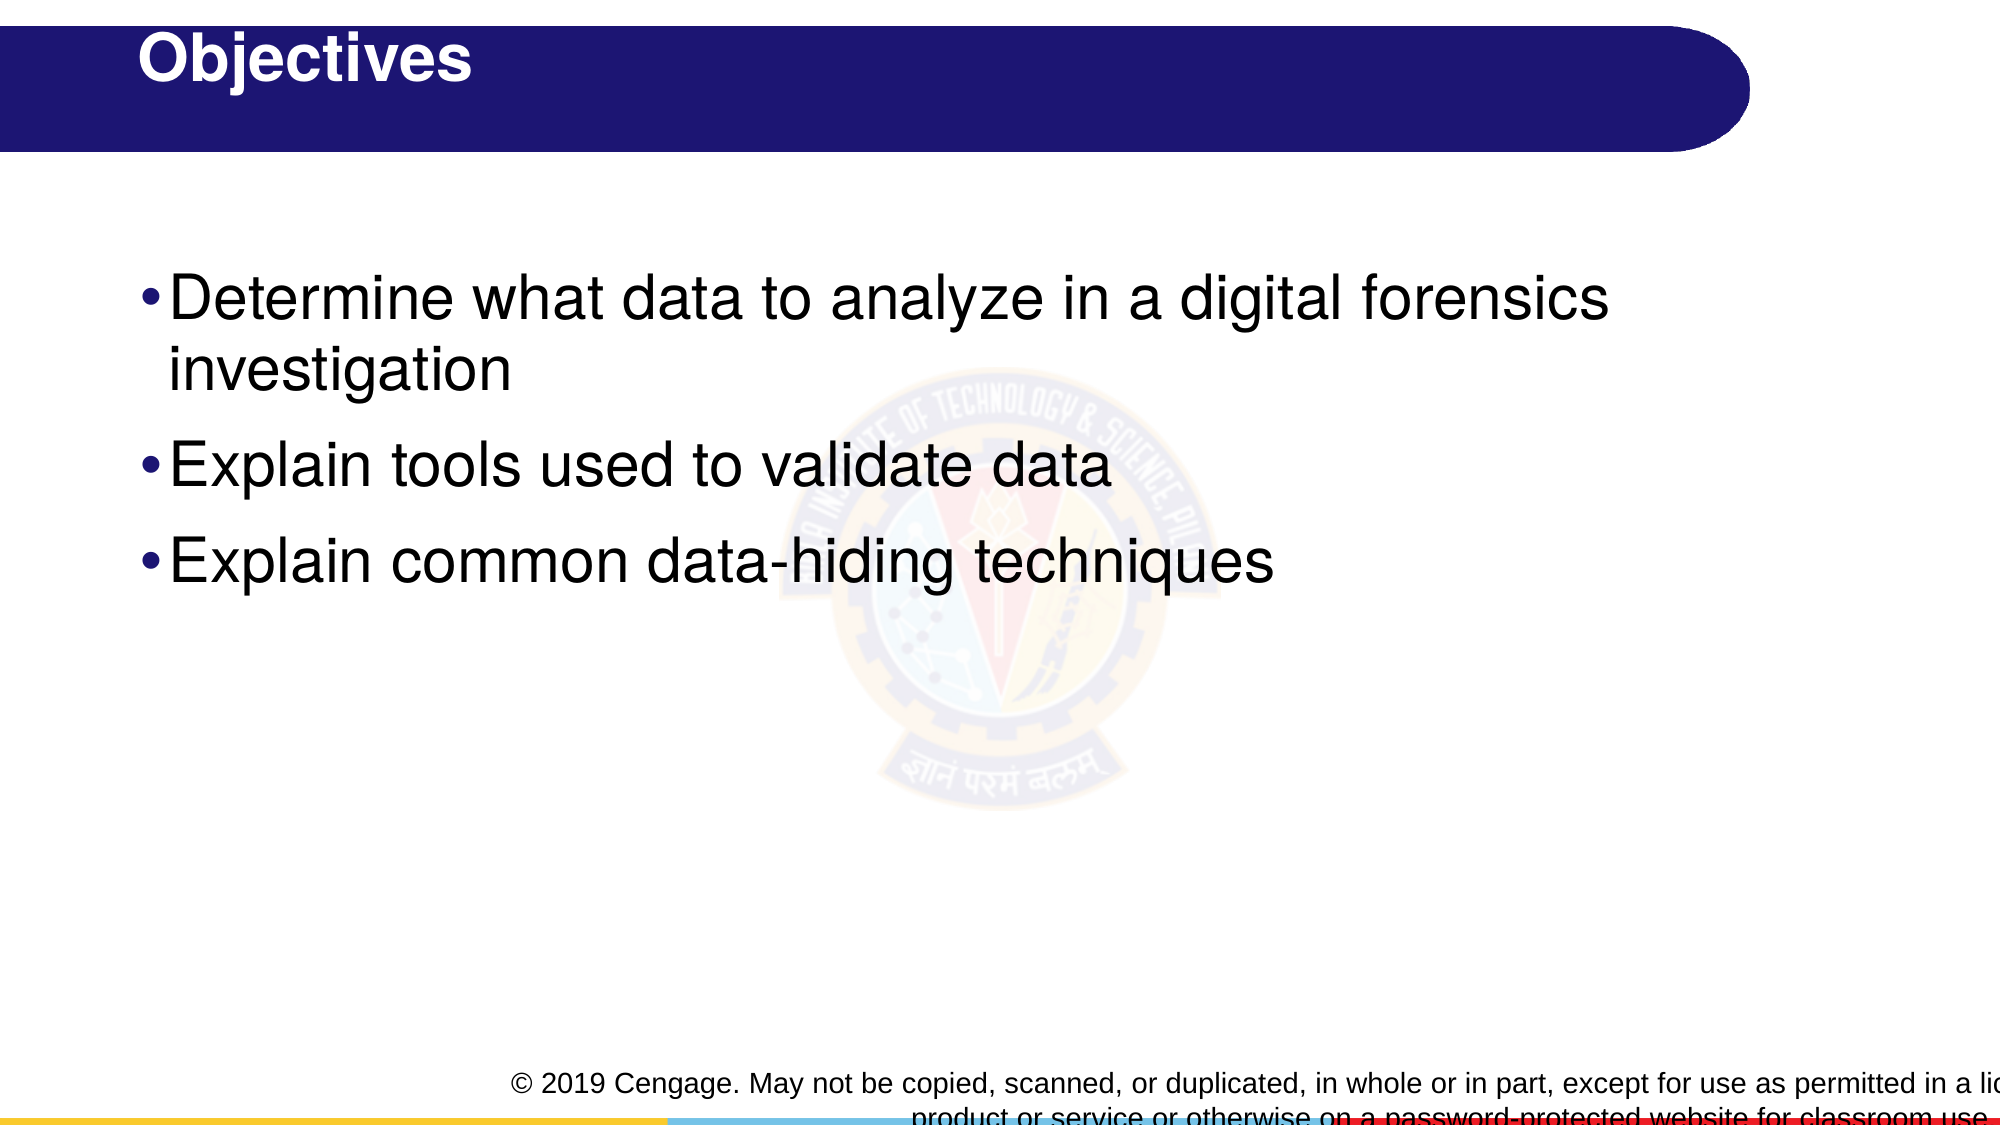

# Objectives

Determine what data to analyze in a digital forensics investigation
Explain tools used to validate data
Explain common data-hiding techniques
© 2019 Cengage. May not be copied, scanned, or duplicated, in whole or in part, except for use as permitted in a license distributed with a certain product or service or otherwise on a password-protected website for classroom use.